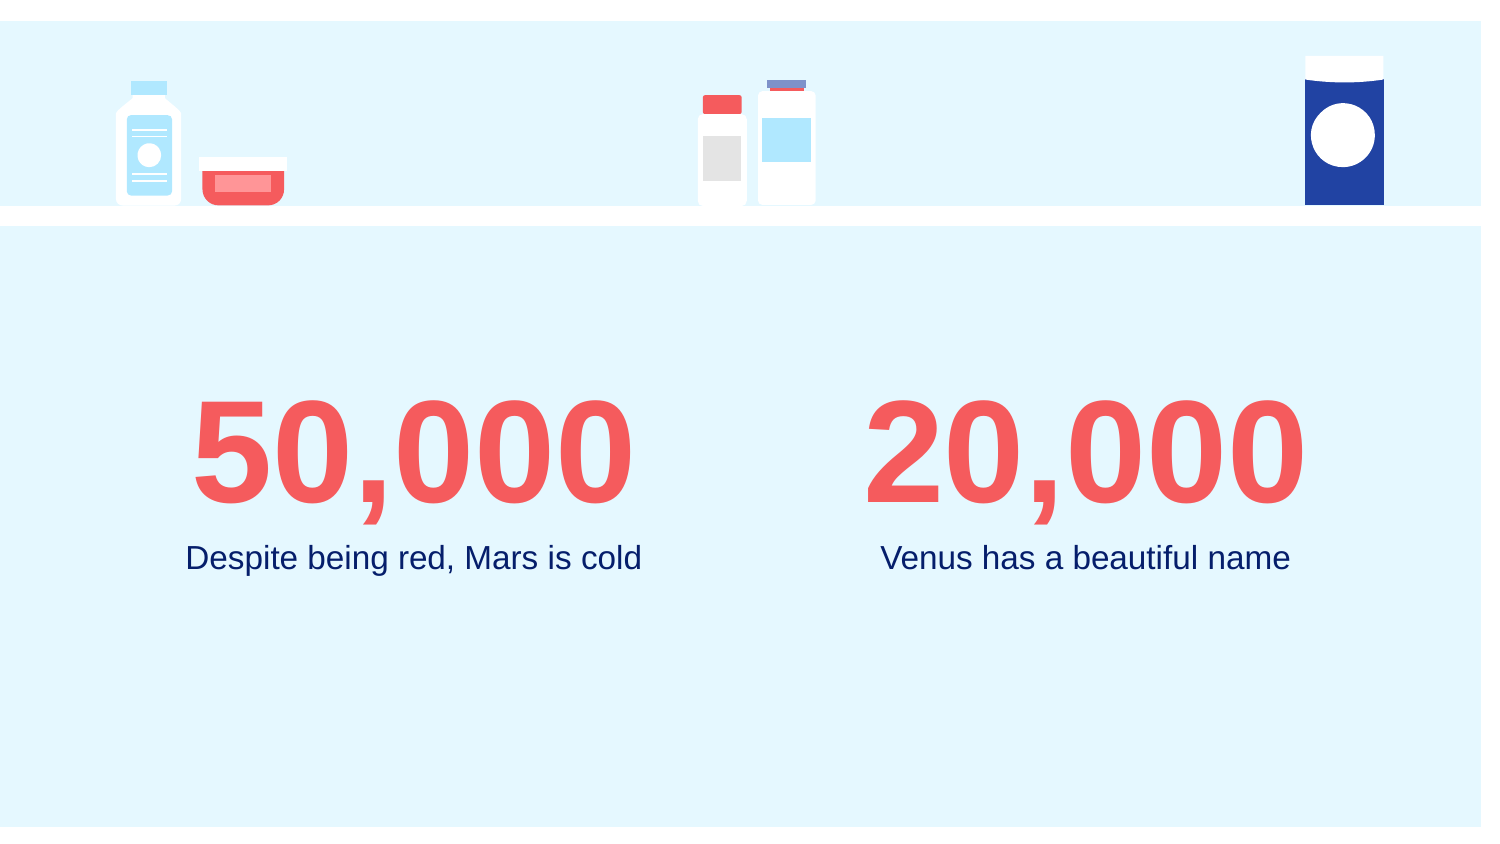

# 50,000
20,000
Despite being red, Mars is cold
Venus has a beautiful name